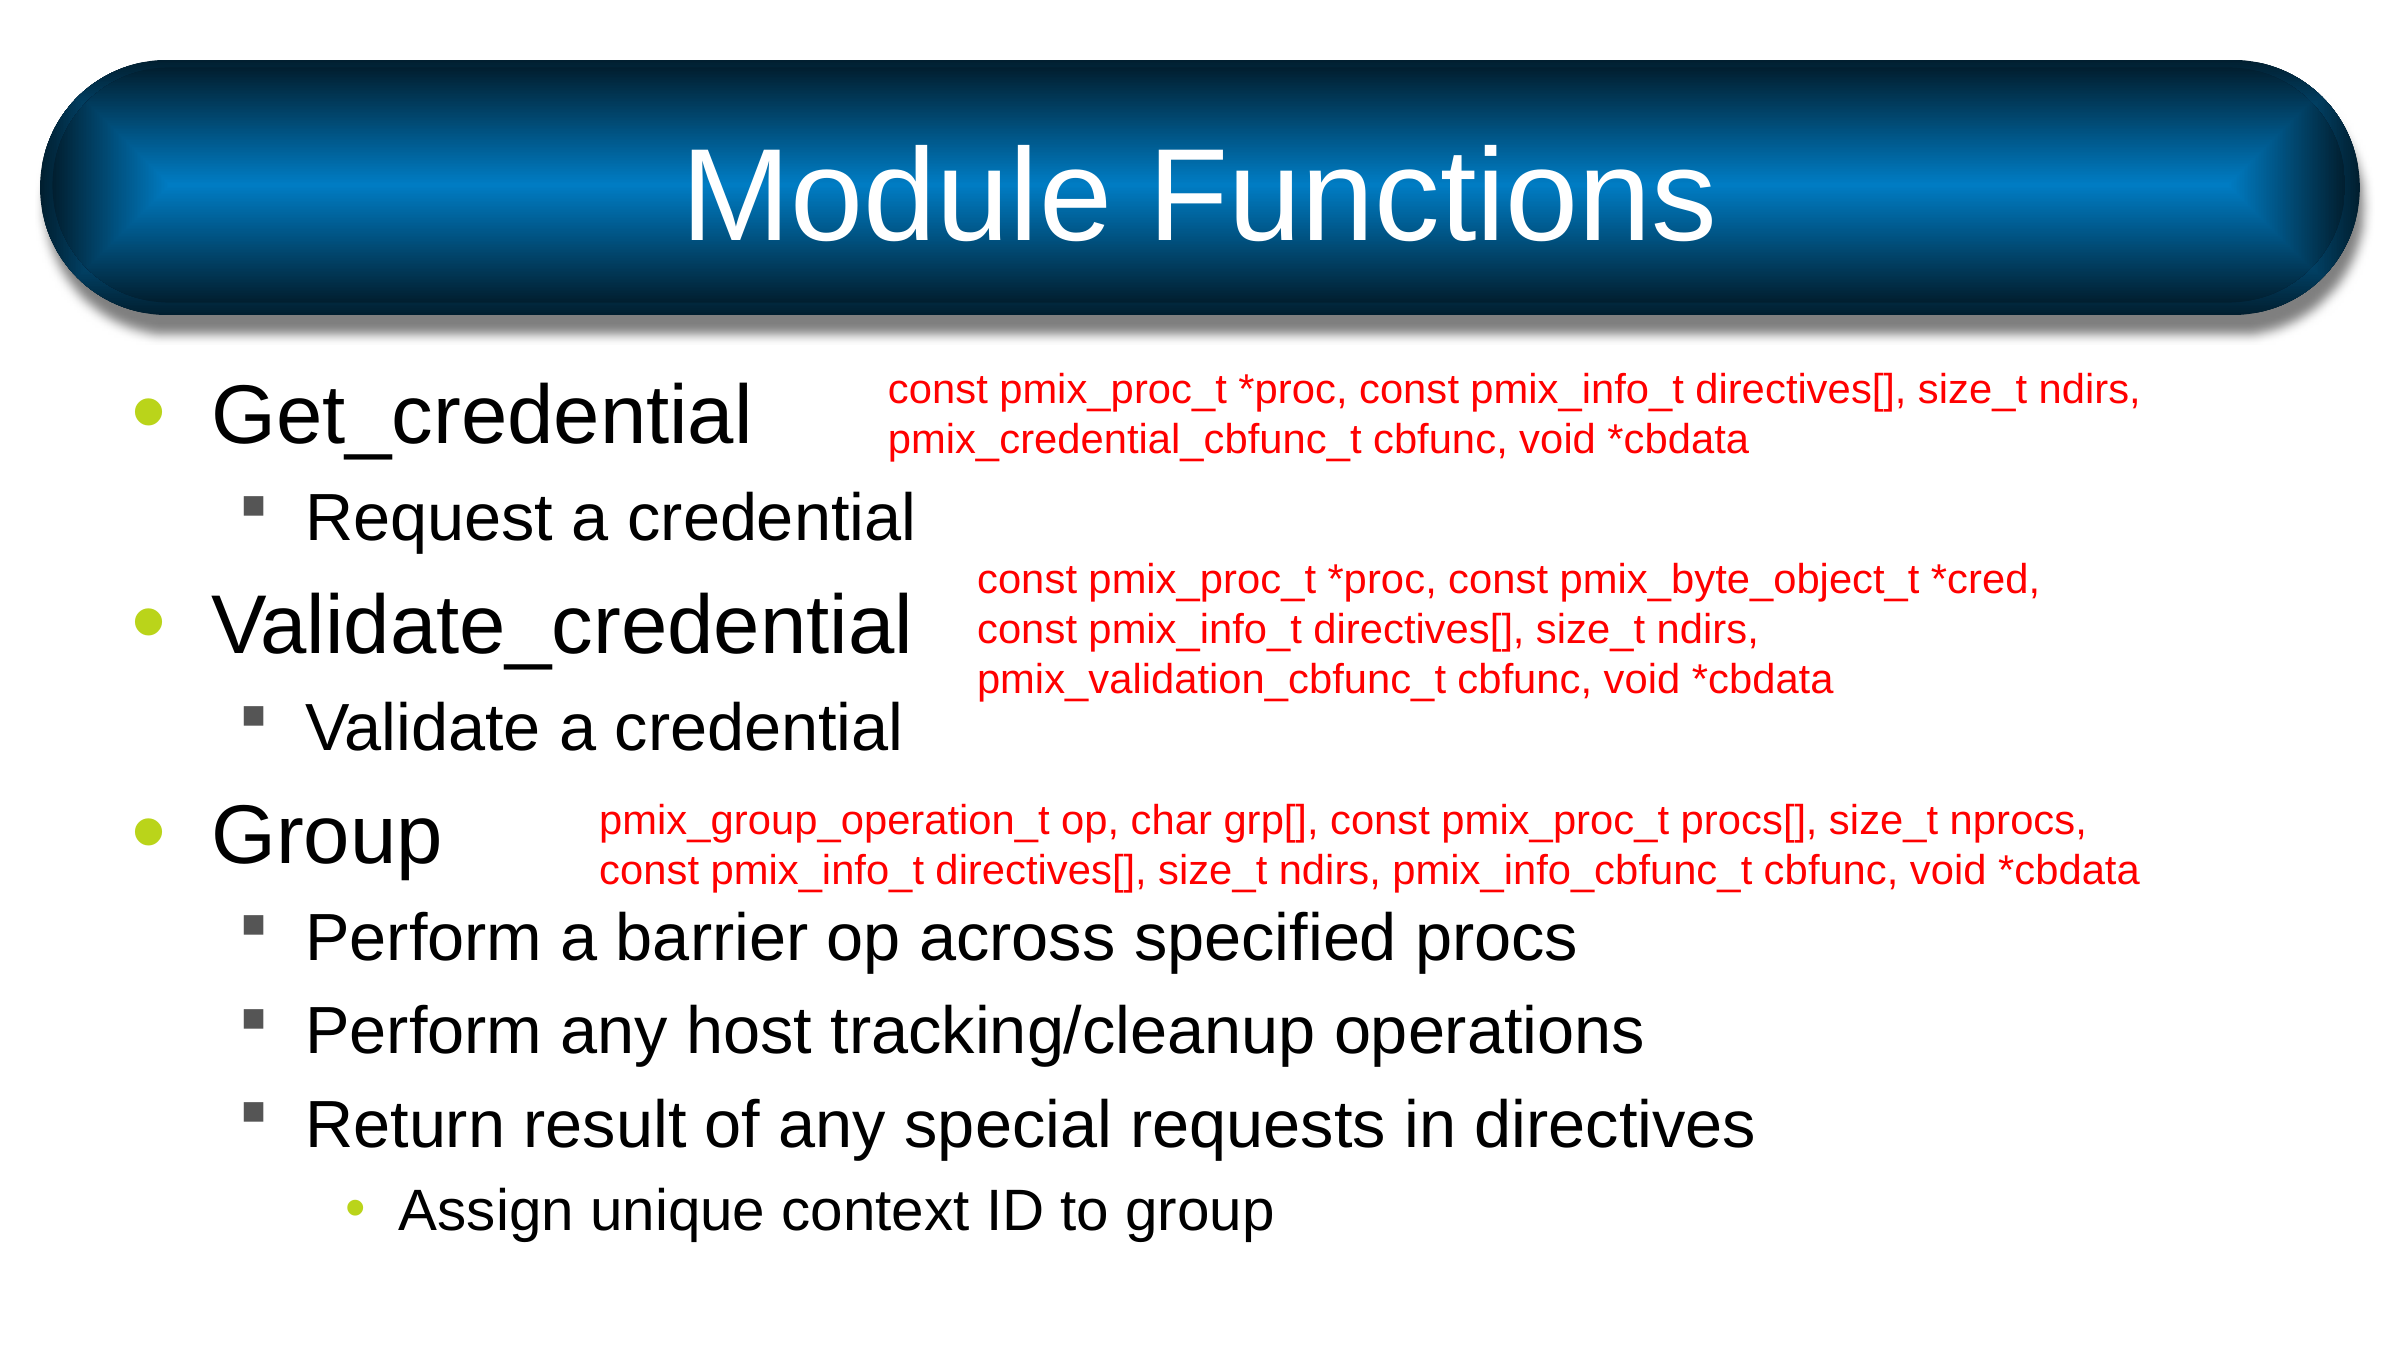

# Module Functions
Get_credential
Request a credential
Validate_credential
Validate a credential
Group
Perform a barrier op across specified procs
Perform any host tracking/cleanup operations
Return result of any special requests in directives
Assign unique context ID to group
const pmix_proc_t *proc, const pmix_info_t directives[], size_t ndirs,
pmix_credential_cbfunc_t cbfunc, void *cbdata
const pmix_proc_t *proc, const pmix_byte_object_t *cred,
const pmix_info_t directives[], size_t ndirs,
pmix_validation_cbfunc_t cbfunc, void *cbdata
pmix_group_operation_t op, char grp[], const pmix_proc_t procs[], size_t nprocs,
const pmix_info_t directives[], size_t ndirs, pmix_info_cbfunc_t cbfunc, void *cbdata